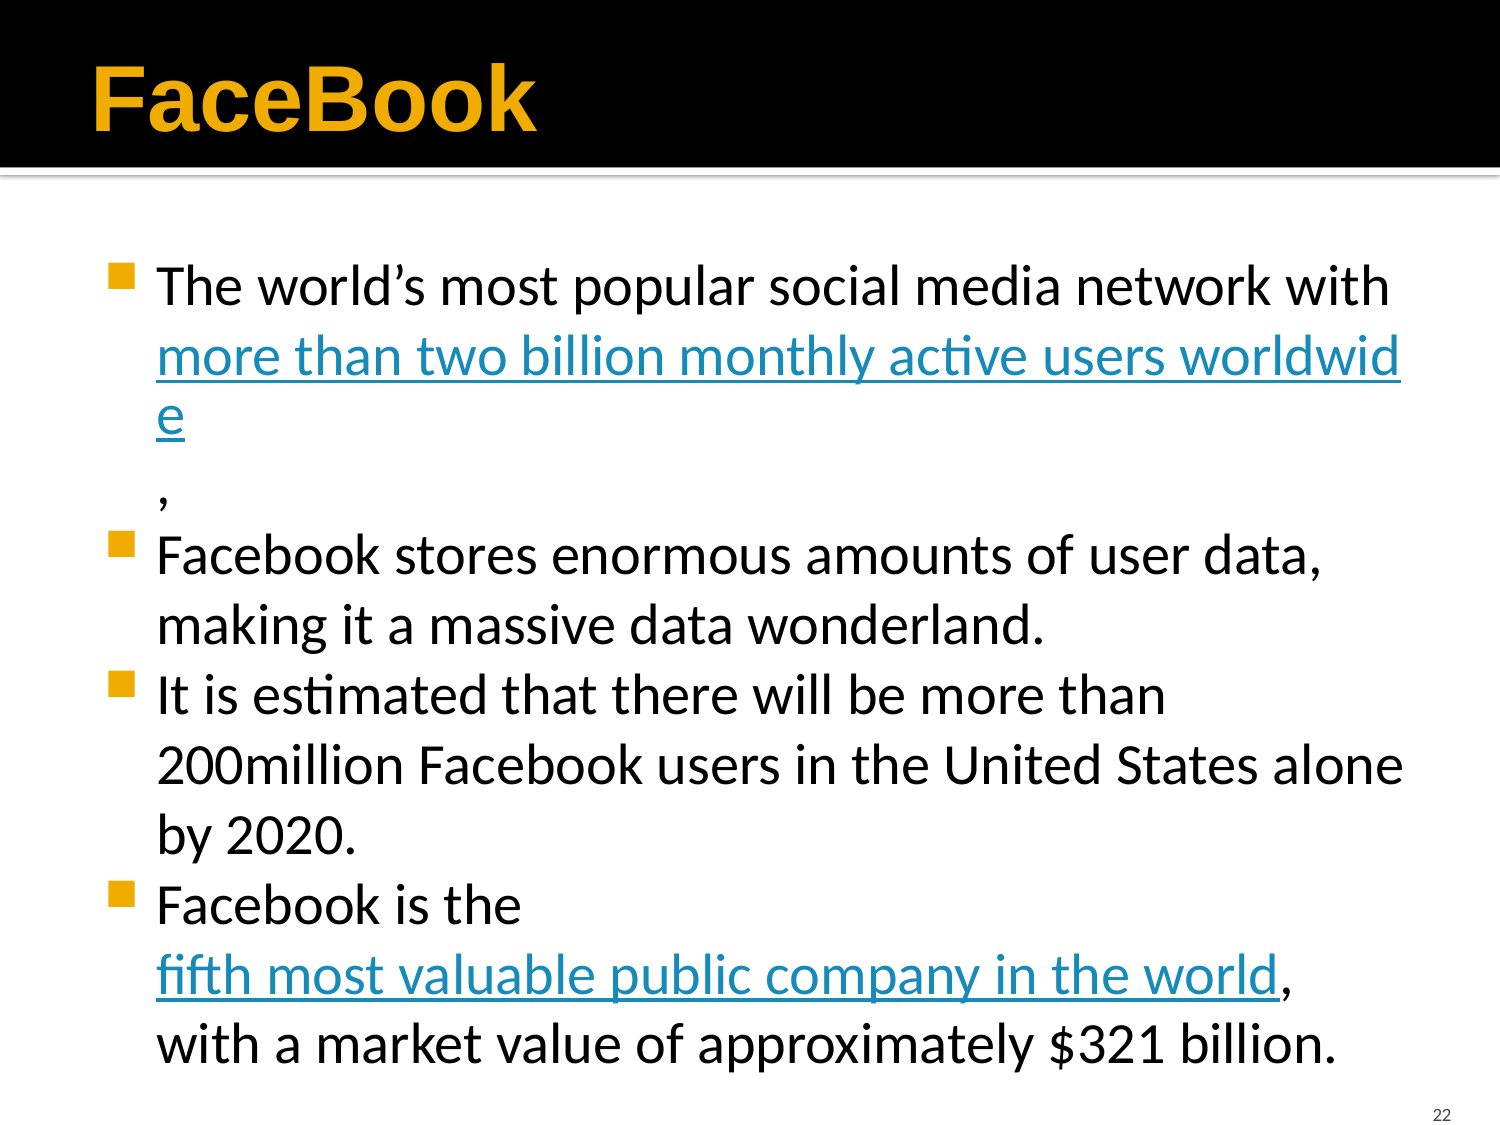

# FaceBook
The world’s most popular social media network with more than two billion monthly active users worldwide,
Facebook stores enormous amounts of user data, making it a massive data wonderland.
It is estimated that there will be more than 200million Facebook users in the United States alone by 2020.
Facebook is the fifth most valuable public company in the world, with a market value of approximately $321 billion.
22